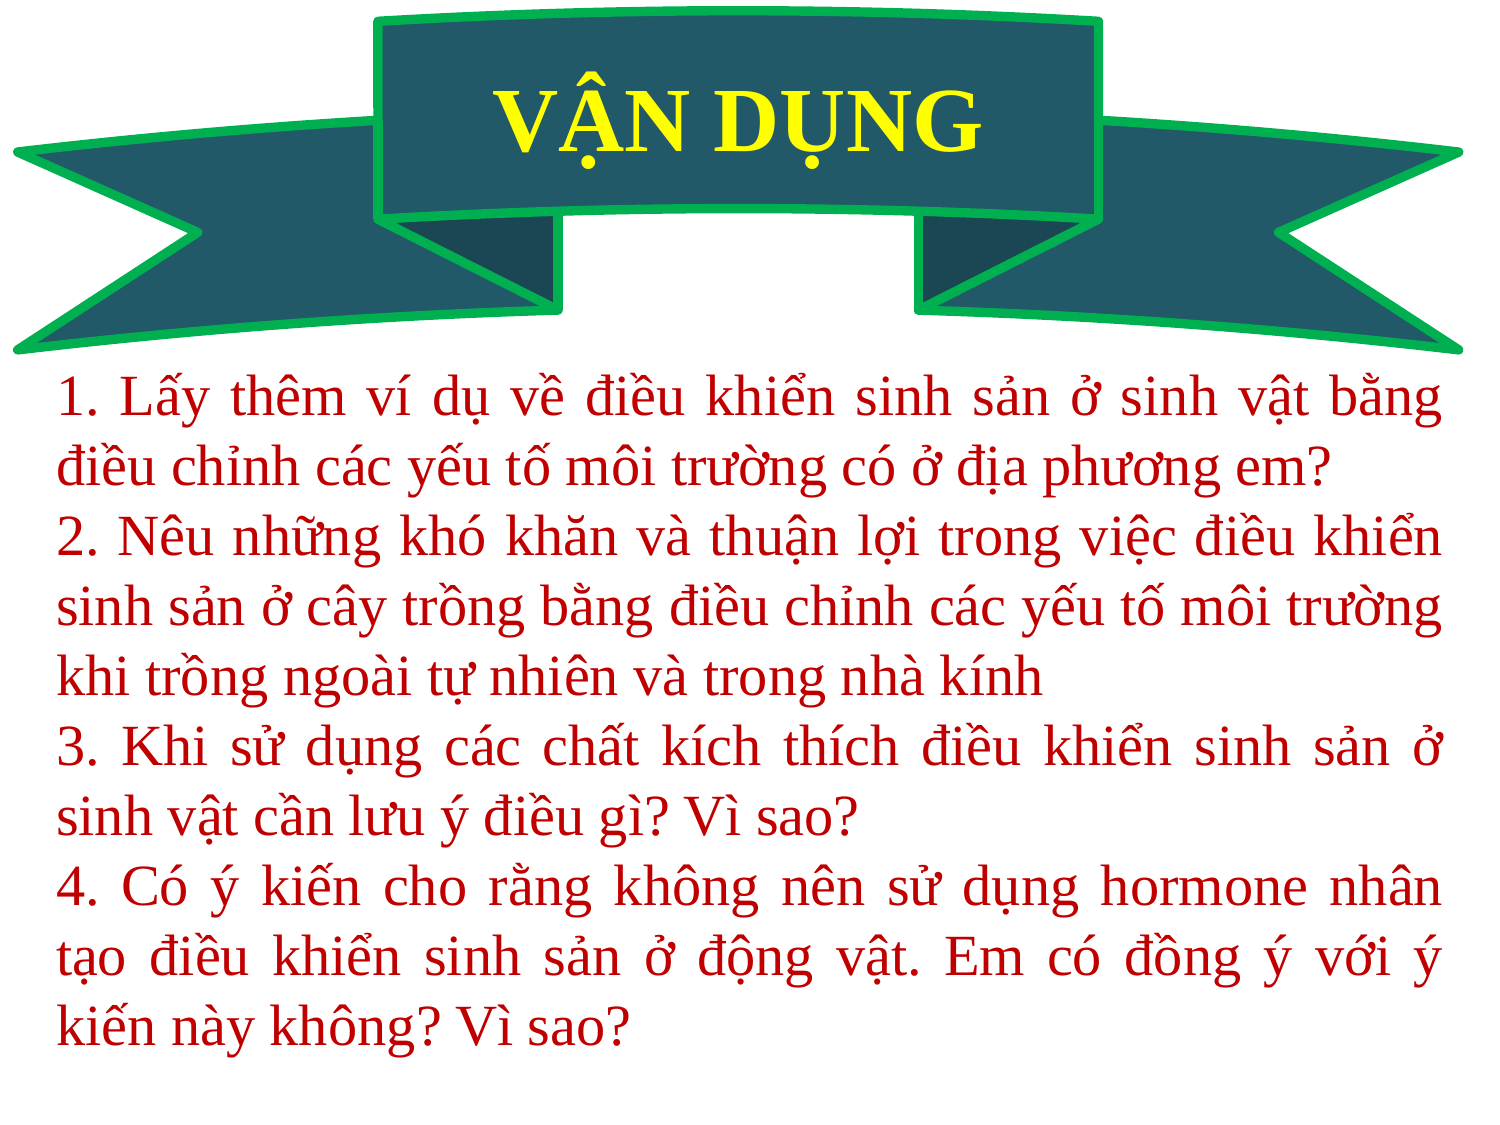

VẬN DỤNG

1. Lấy thêm ví dụ về điều khiển sinh sản ở sinh vật bằng điều chỉnh các yếu tố môi trường có ở địa phương em?
2. Nêu những khó khăn và thuận lợi trong việc điều khiển sinh sản ở cây trồng bằng điều chỉnh các yếu tố môi trường khi trồng ngoài tự nhiên và trong nhà kính
3. Khi sử dụng các chất kích thích điều khiển sinh sản ở sinh vật cần lưu ý điều gì? Vì sao?
4. Có ý kiến cho rằng không nên sử dụng hormone nhân tạo điều khiển sinh sản ở động vật. Em có đồng ý với ý kiến này không? Vì sao?